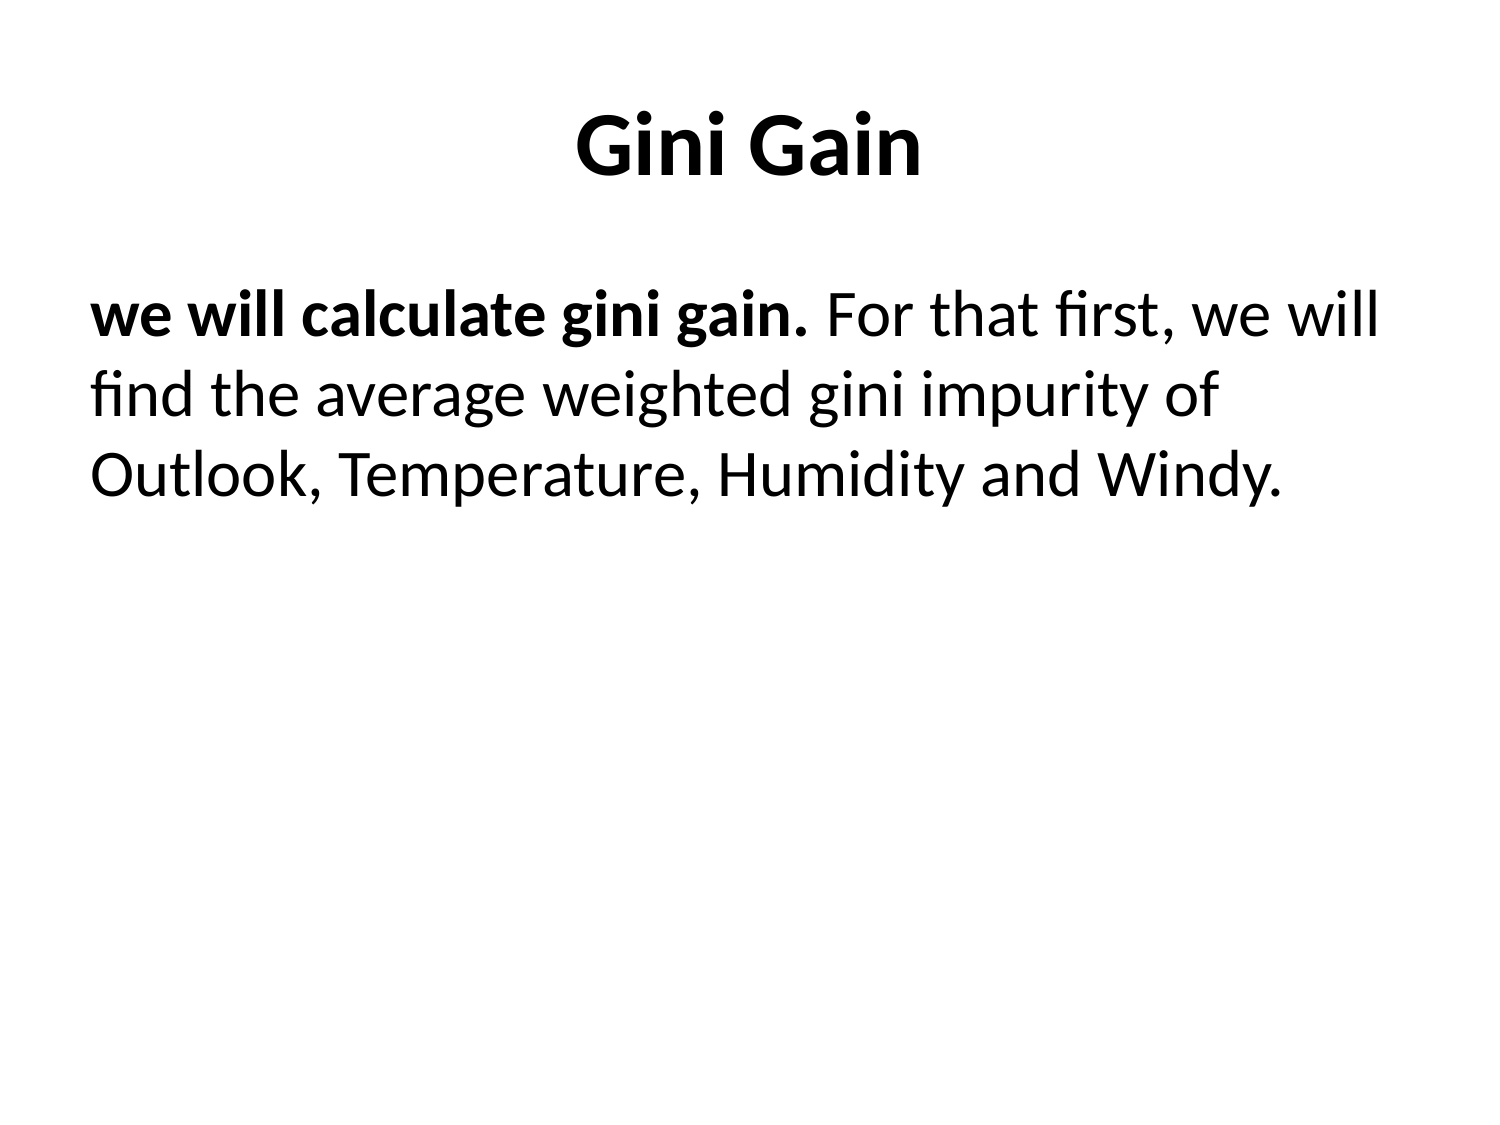

# Gini Gain
we will calculate gini gain. For that first, we will find the average weighted gini impurity of Outlook, Temperature, Humidity and Windy.